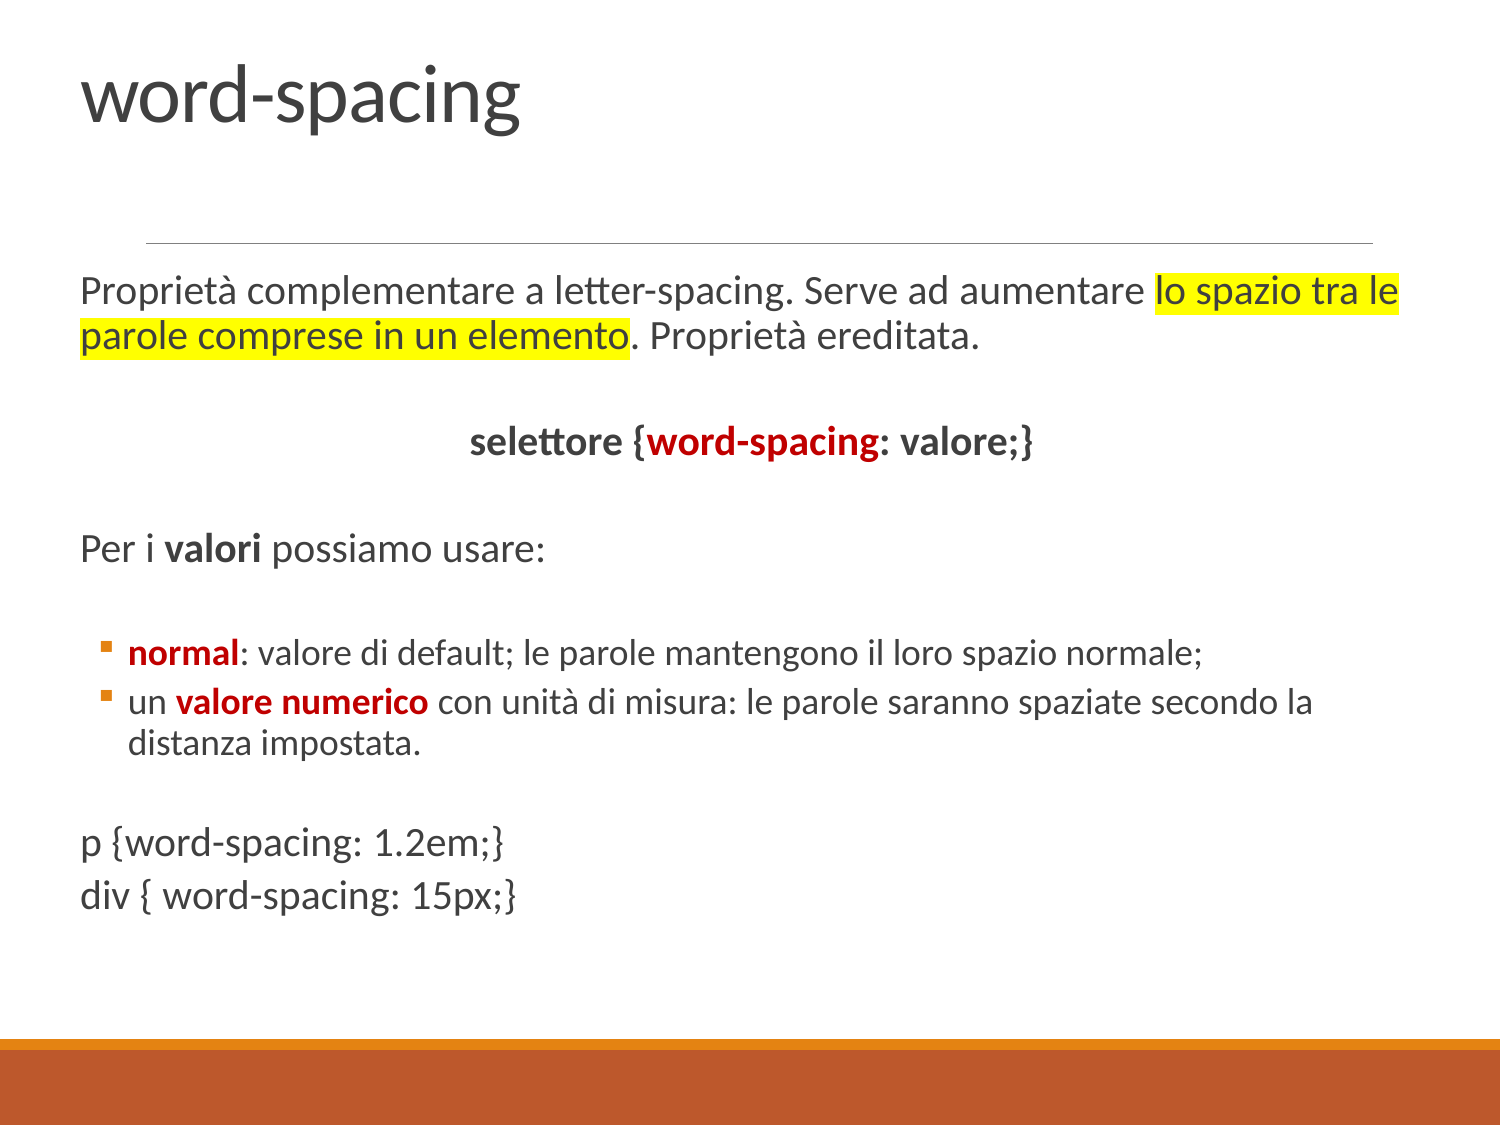

# word-spacing
Proprietà complementare a letter-spacing. Serve ad aumentare lo spazio tra le parole comprese in un elemento. Proprietà ereditata.

selettore {word-spacing: valore;}

Per i valori possiamo usare:

normal: valore di default; le parole mantengono il loro spazio normale;
un valore numerico con unità di misura: le parole saranno spaziate secondo la distanza impostata.

p {word-spacing: 1.2em;}
div { word-spacing: 15px;}